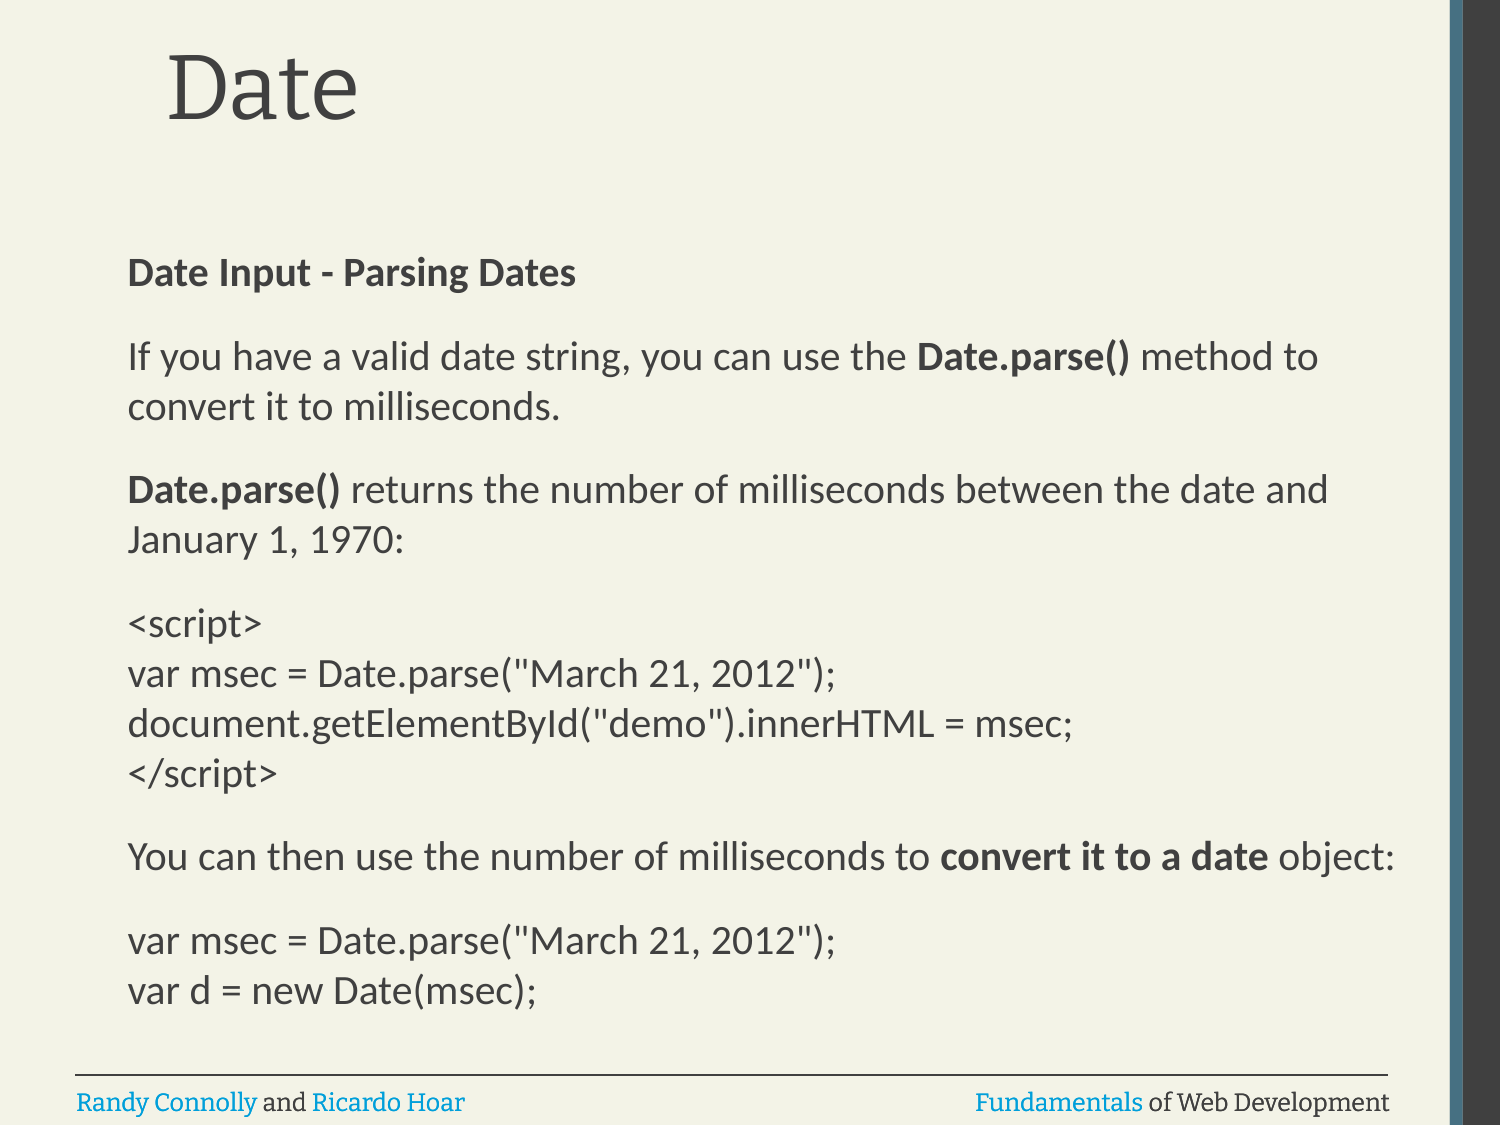

# Date

Date Input - Parsing Dates
If you have a valid date string, you can use the Date.parse() method to convert it to milliseconds.
Date.parse() returns the number of milliseconds between the date and January 1, 1970:
<script>
var msec = Date.parse("March 21, 2012");
document.getElementById("demo").innerHTML = msec;
</script>
You can then use the number of milliseconds to convert it to a date object:
var msec = Date.parse("March 21, 2012");
var d = new Date(msec);